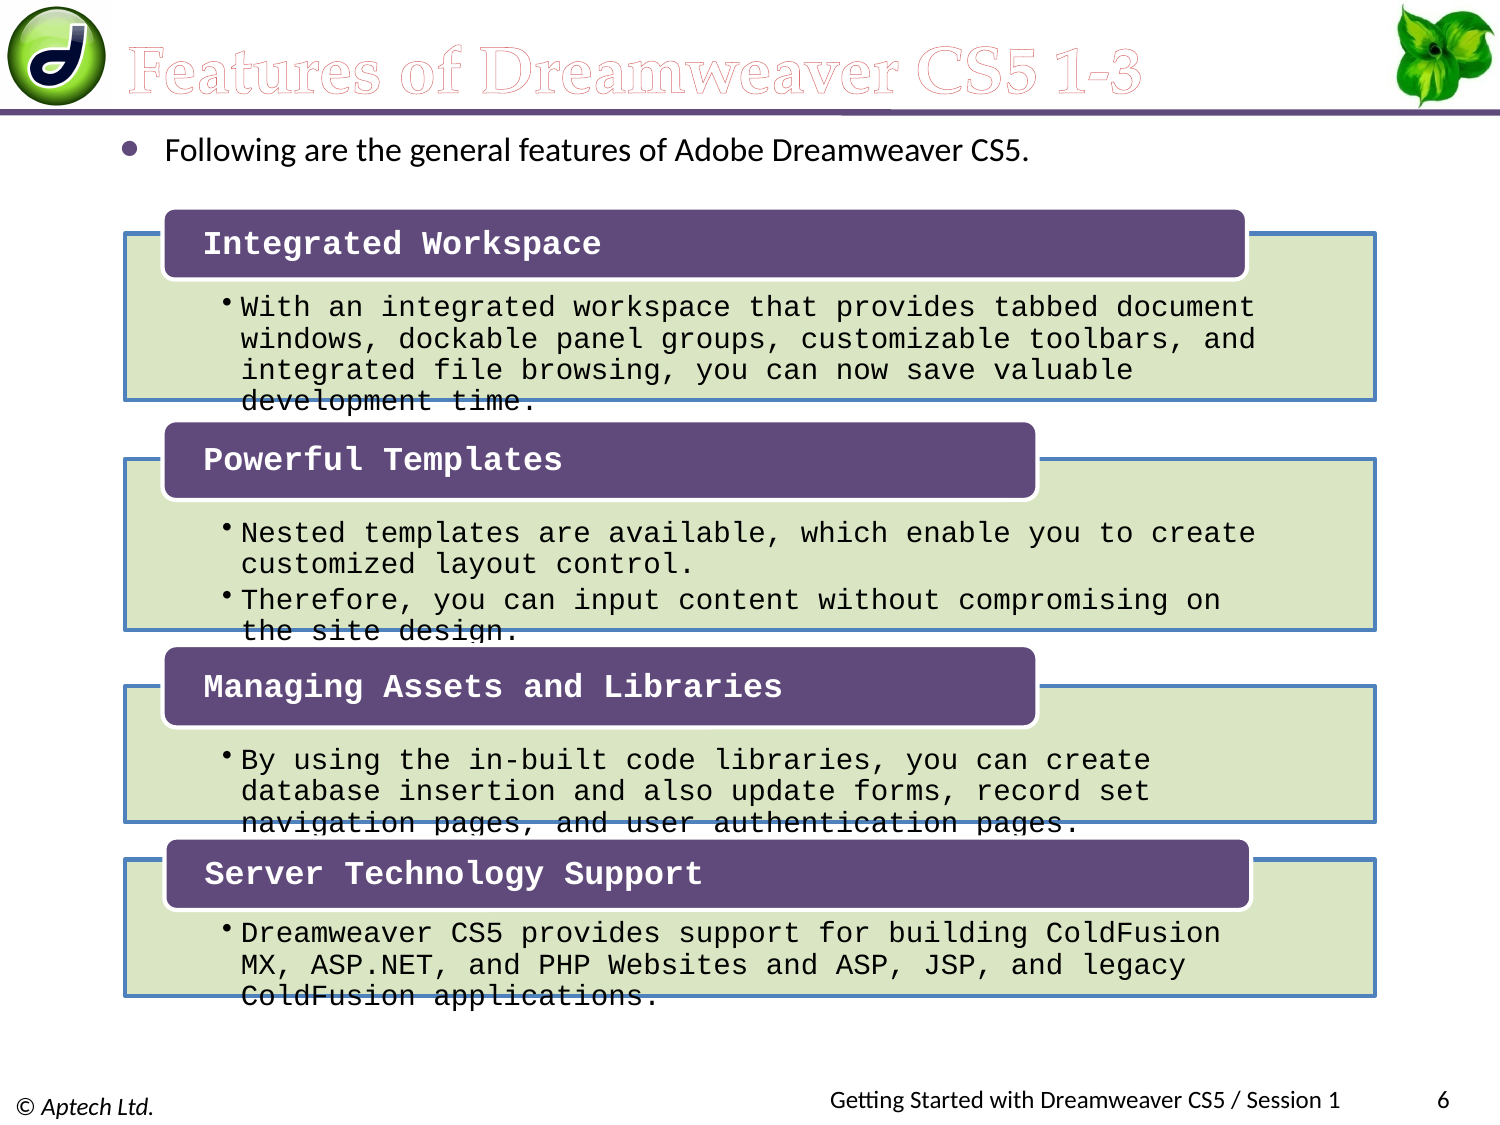

# Features of Dreamweaver CS5 1-3
Following are the general features of Adobe Dreamweaver CS5.
With an integrated workspace that provides tabbed document windows, dockable panel groups, customizable toolbars, and integrated file browsing, you can now save valuable development time.
Integrated Workspace
Nested templates are available, which enable you to create customized layout control.
Therefore, you can input content without compromising on the site design.
Powerful Templates
By using the in-built code libraries, you can create database insertion and also update forms, record set navigation pages, and user authentication pages.
Managing Assets and Libraries
Dreamweaver CS5 provides support for building ColdFusion MX, ASP.NET, and PHP Websites and ASP, JSP, and legacy ColdFusion applications.
Server Technology Support
Getting Started with Dreamweaver CS5 / Session 1
6